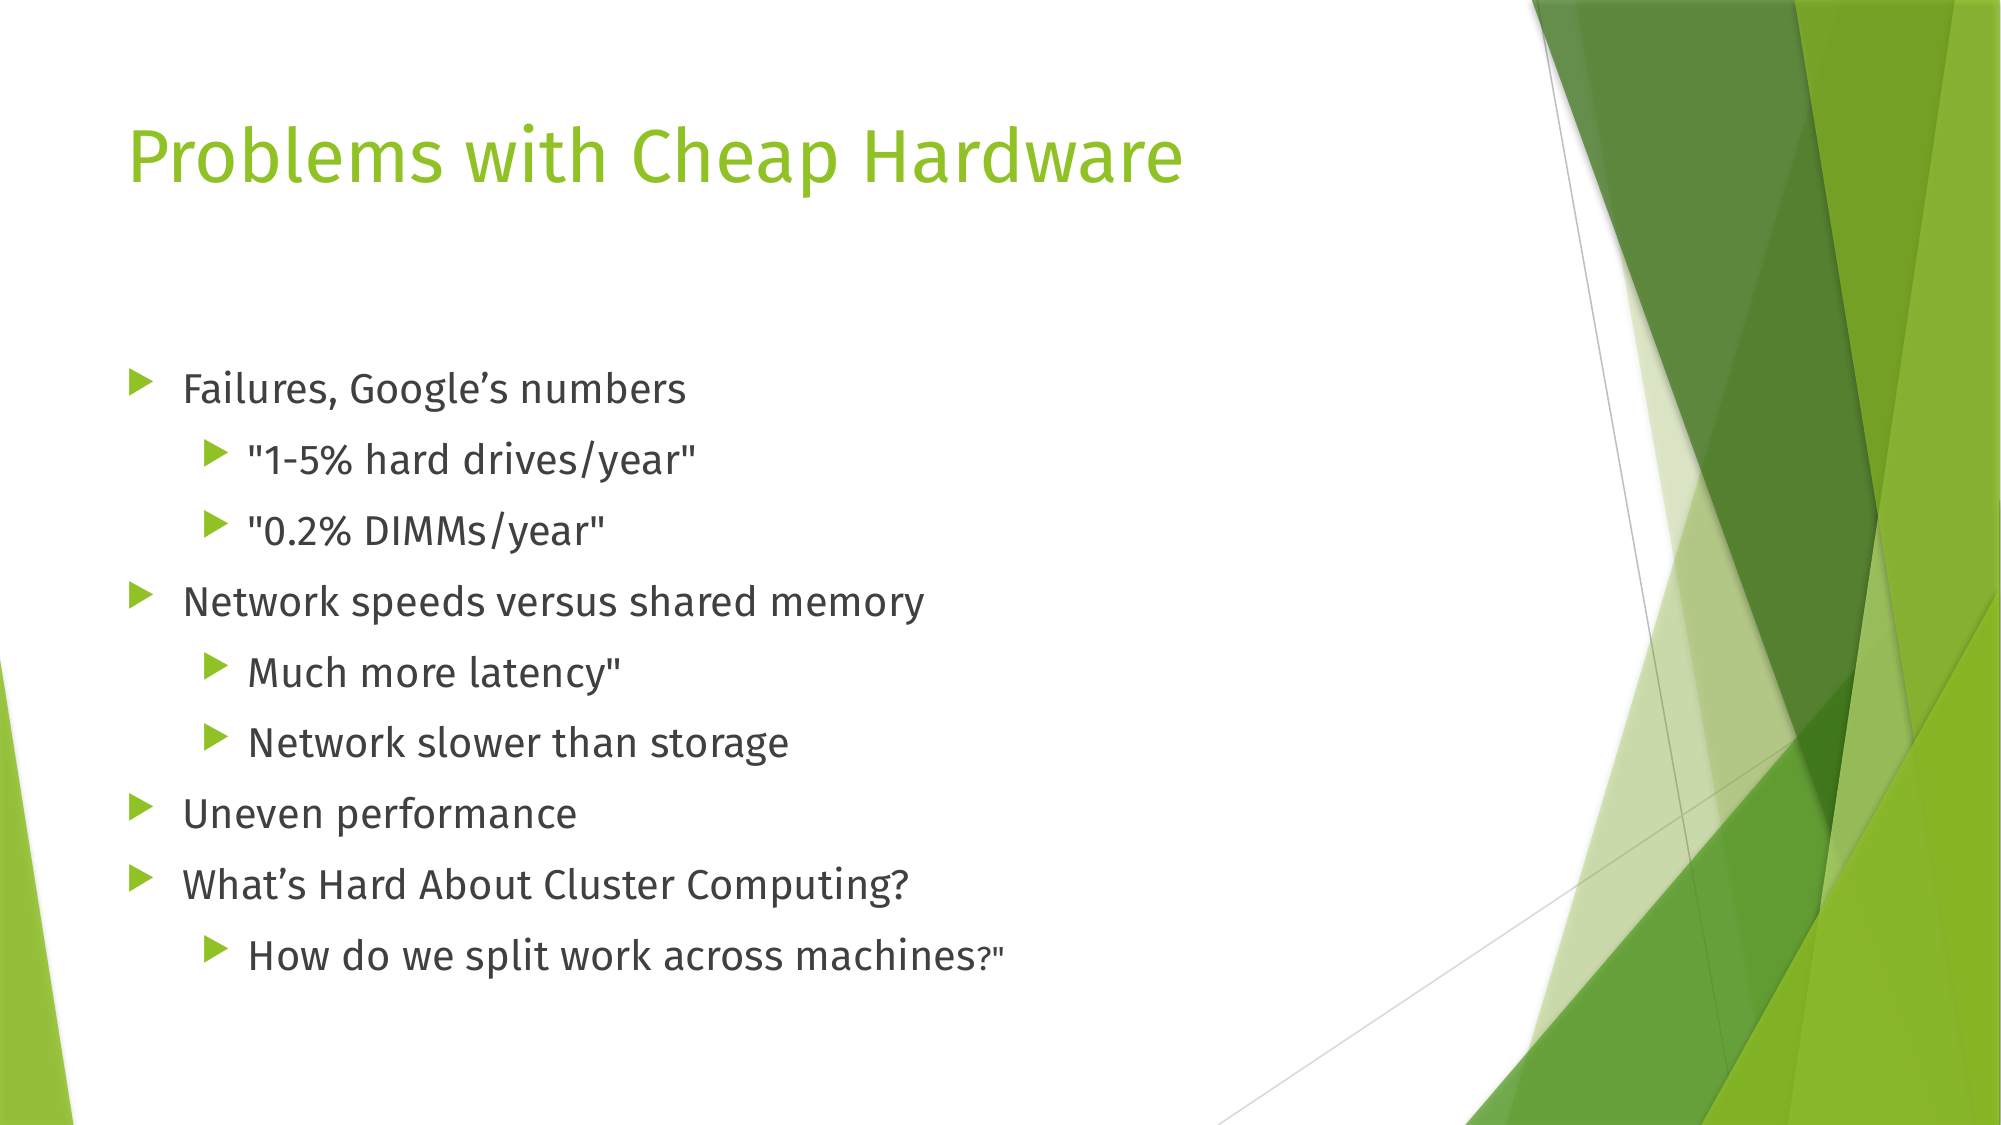

# Problems with Cheap Hardware
Failures, Google’s numbers
"1-5% hard drives/year"
"0.2% DIMMs/year"
Network speeds versus shared memory
Much more latency"
Network slower than storage
Uneven performance
What’s Hard About Cluster Computing?
How do we split work across machines?"